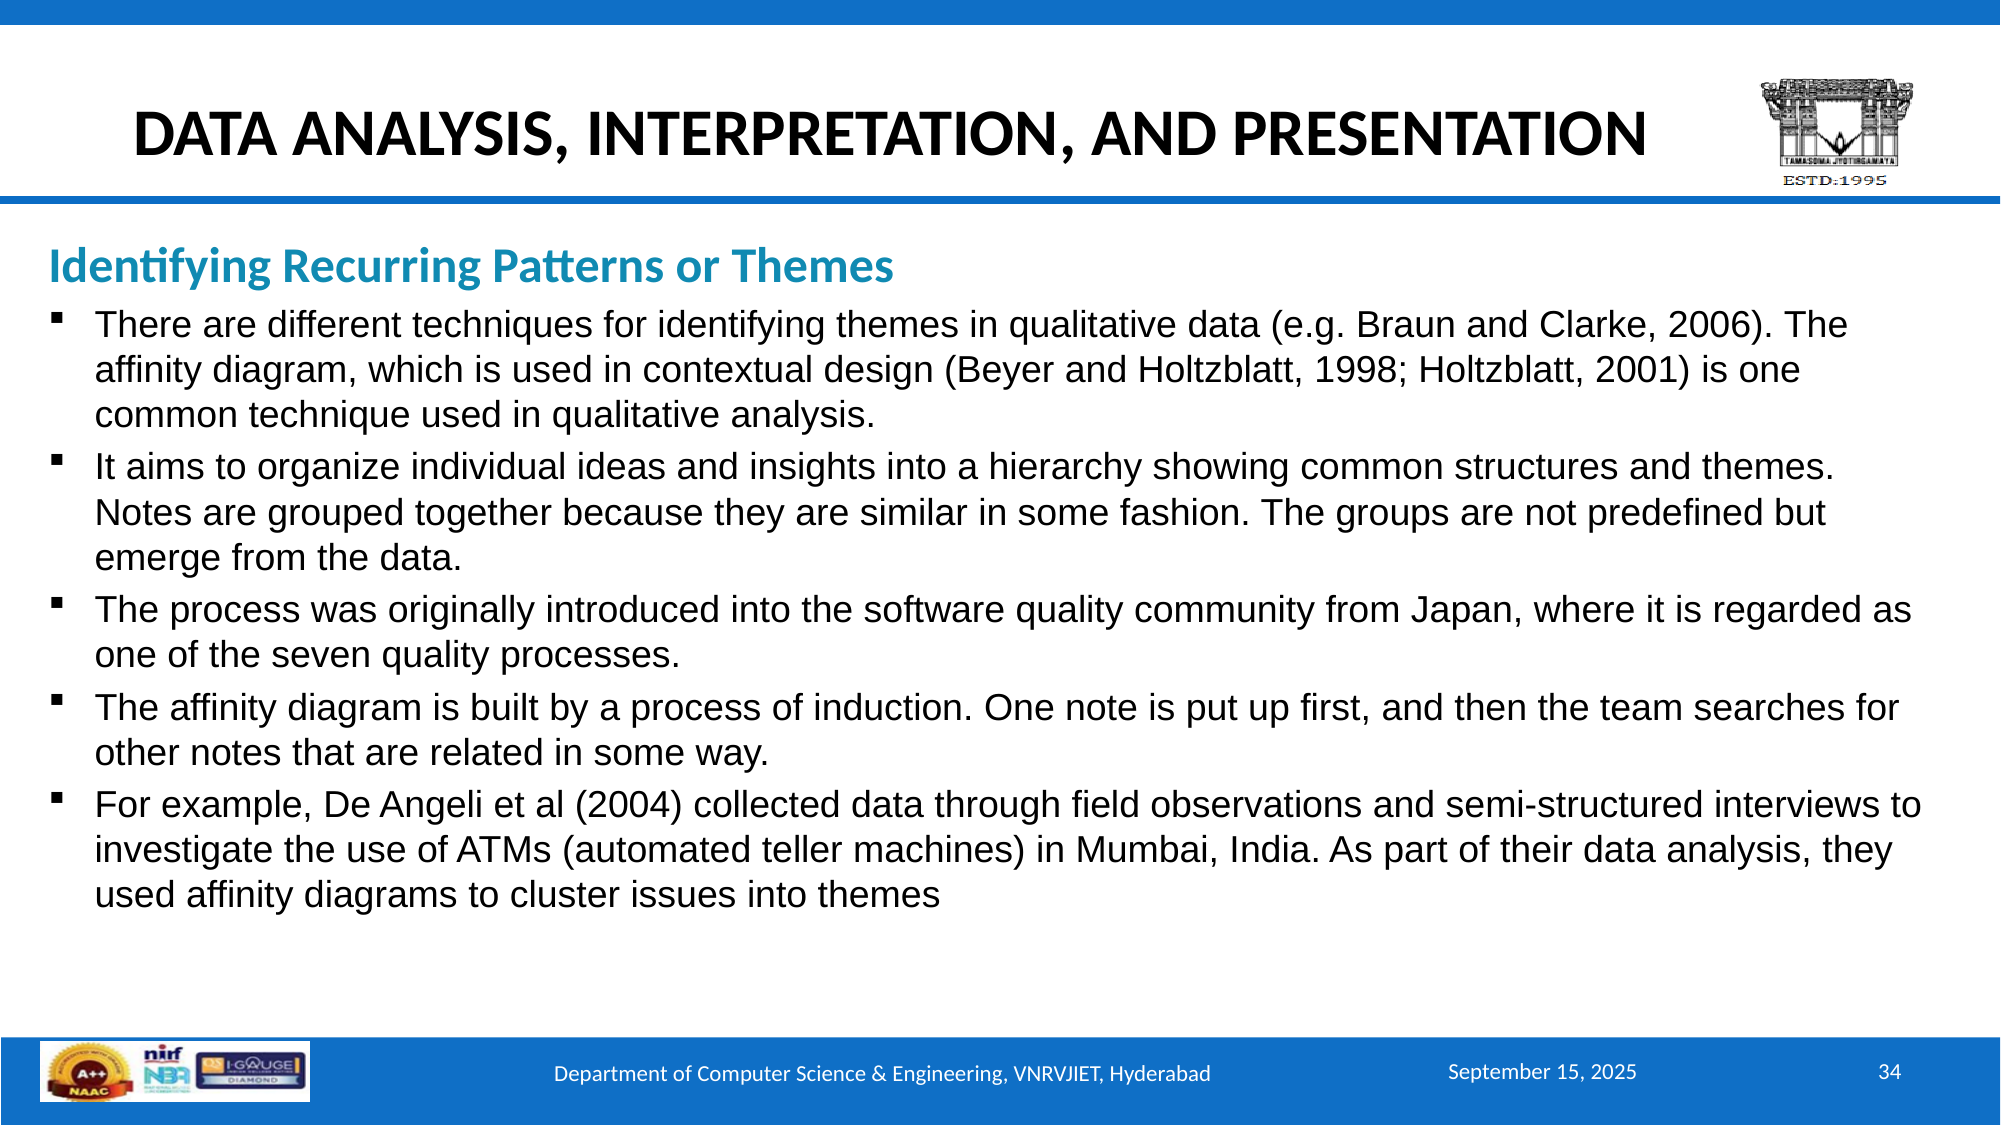

# DATA ANALYSIS, INTERPRETATION, AND PRESENTATION
Identifying Recurring Patterns or Themes
There are different techniques for identifying themes in qualitative data (e.g. Braun and Clarke, 2006). The affinity diagram, which is used in contextual design (Beyer and Holtzblatt, 1998; Holtzblatt, 2001) is one common technique used in qualitative analysis.
It aims to organize individual ideas and insights into a hierarchy showing common structures and themes. Notes are grouped together because they are similar in some fashion. The groups are not predefined but emerge from the data.
The process was originally introduced into the software quality community from Japan, where it is regarded as one of the seven quality processes.
The affinity diagram is built by a process of induction. One note is put up first, and then the team searches for other notes that are related in some way.
For example, De Angeli et al (2004) collected data through field observations and semi-structured interviews to investigate the use of ATMs (automated teller machines) in Mumbai, India. As part of their data analysis, they used affinity diagrams to cluster issues into themes
September 15, 2025
34
Department of Computer Science & Engineering, VNRVJIET, Hyderabad